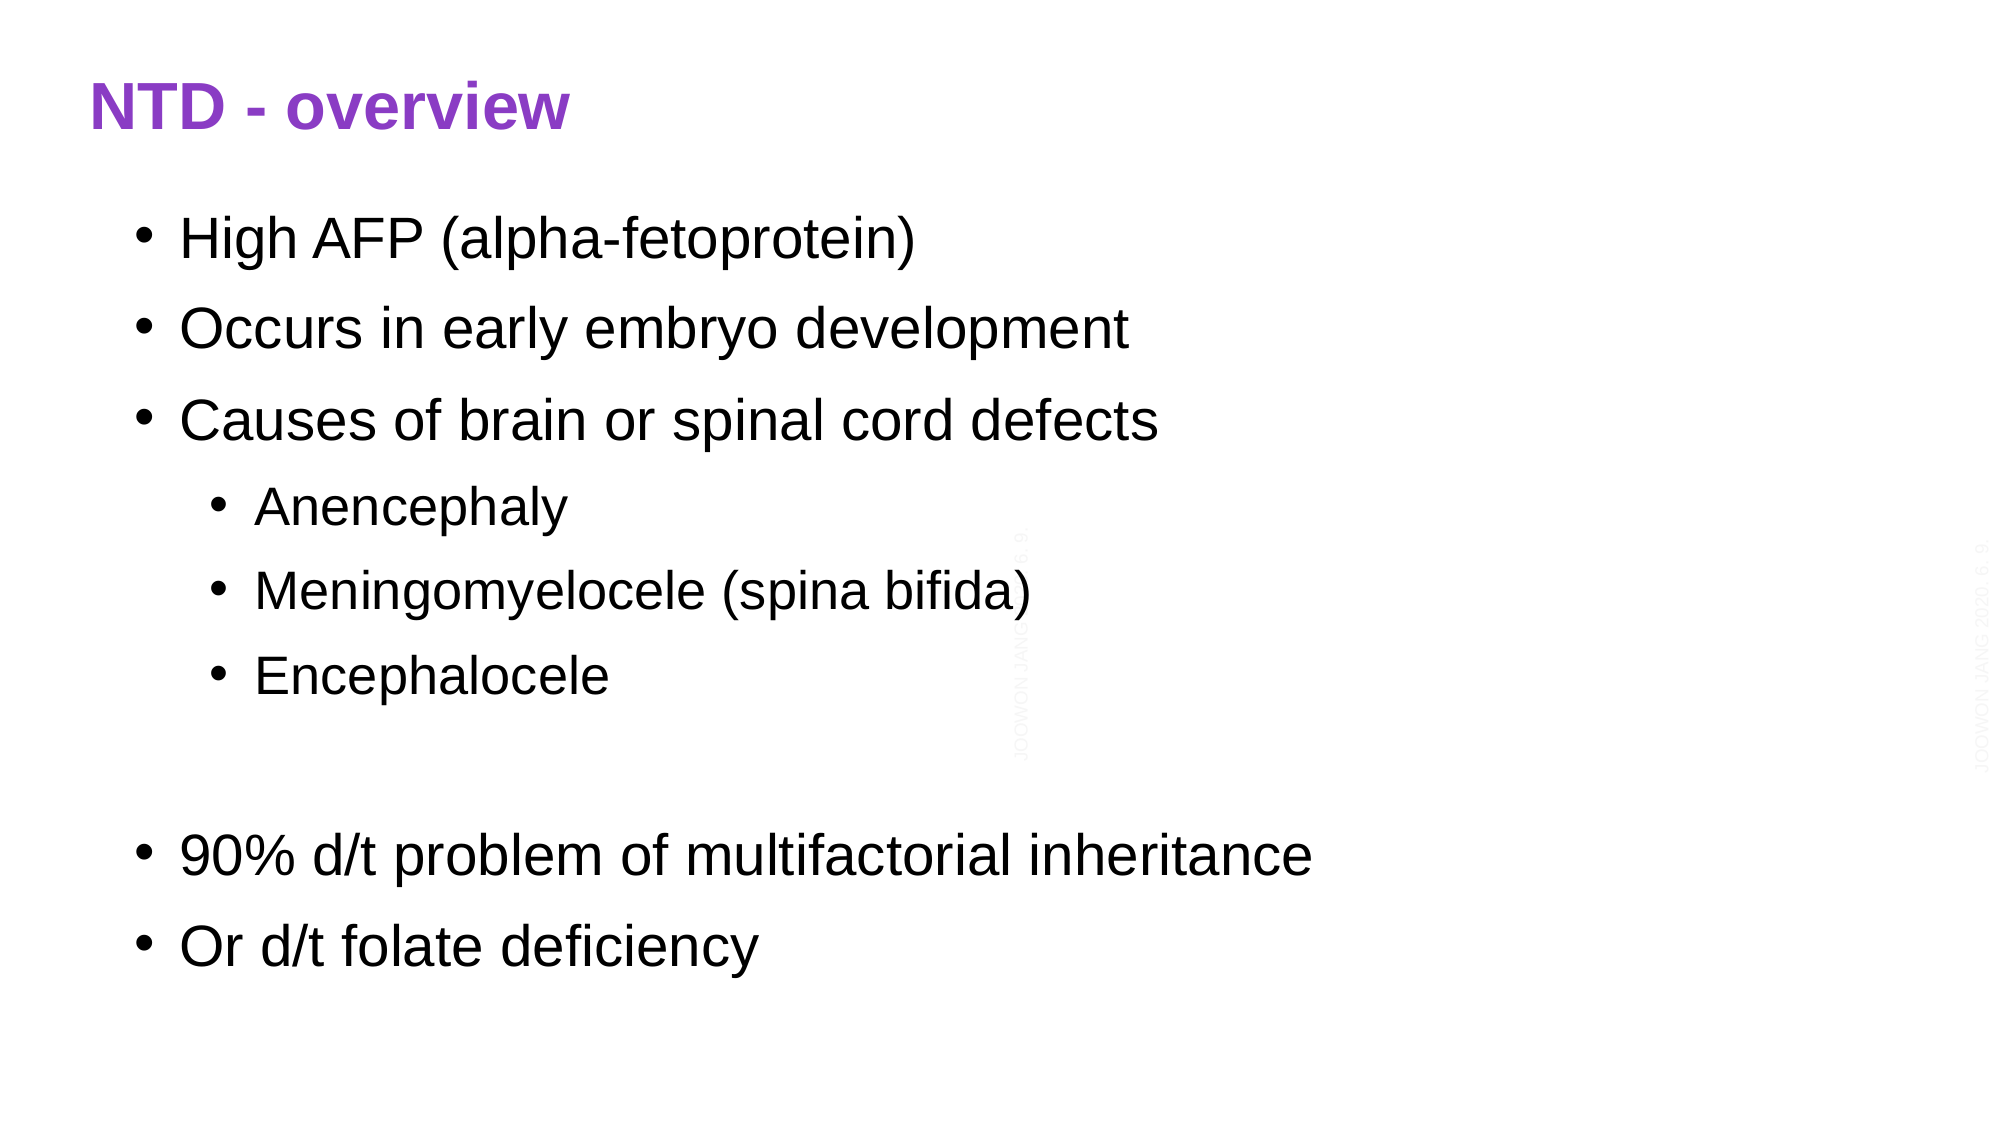

NTD - overview
High AFP (alpha-fetoprotein)
Occurs in early embryo development
Causes of brain or spinal cord defects
Anencephaly
Meningomyelocele (spina bifida)
Encephalocele

90% d/t problem of multifactorial inheritance
Or d/t folate deficiency